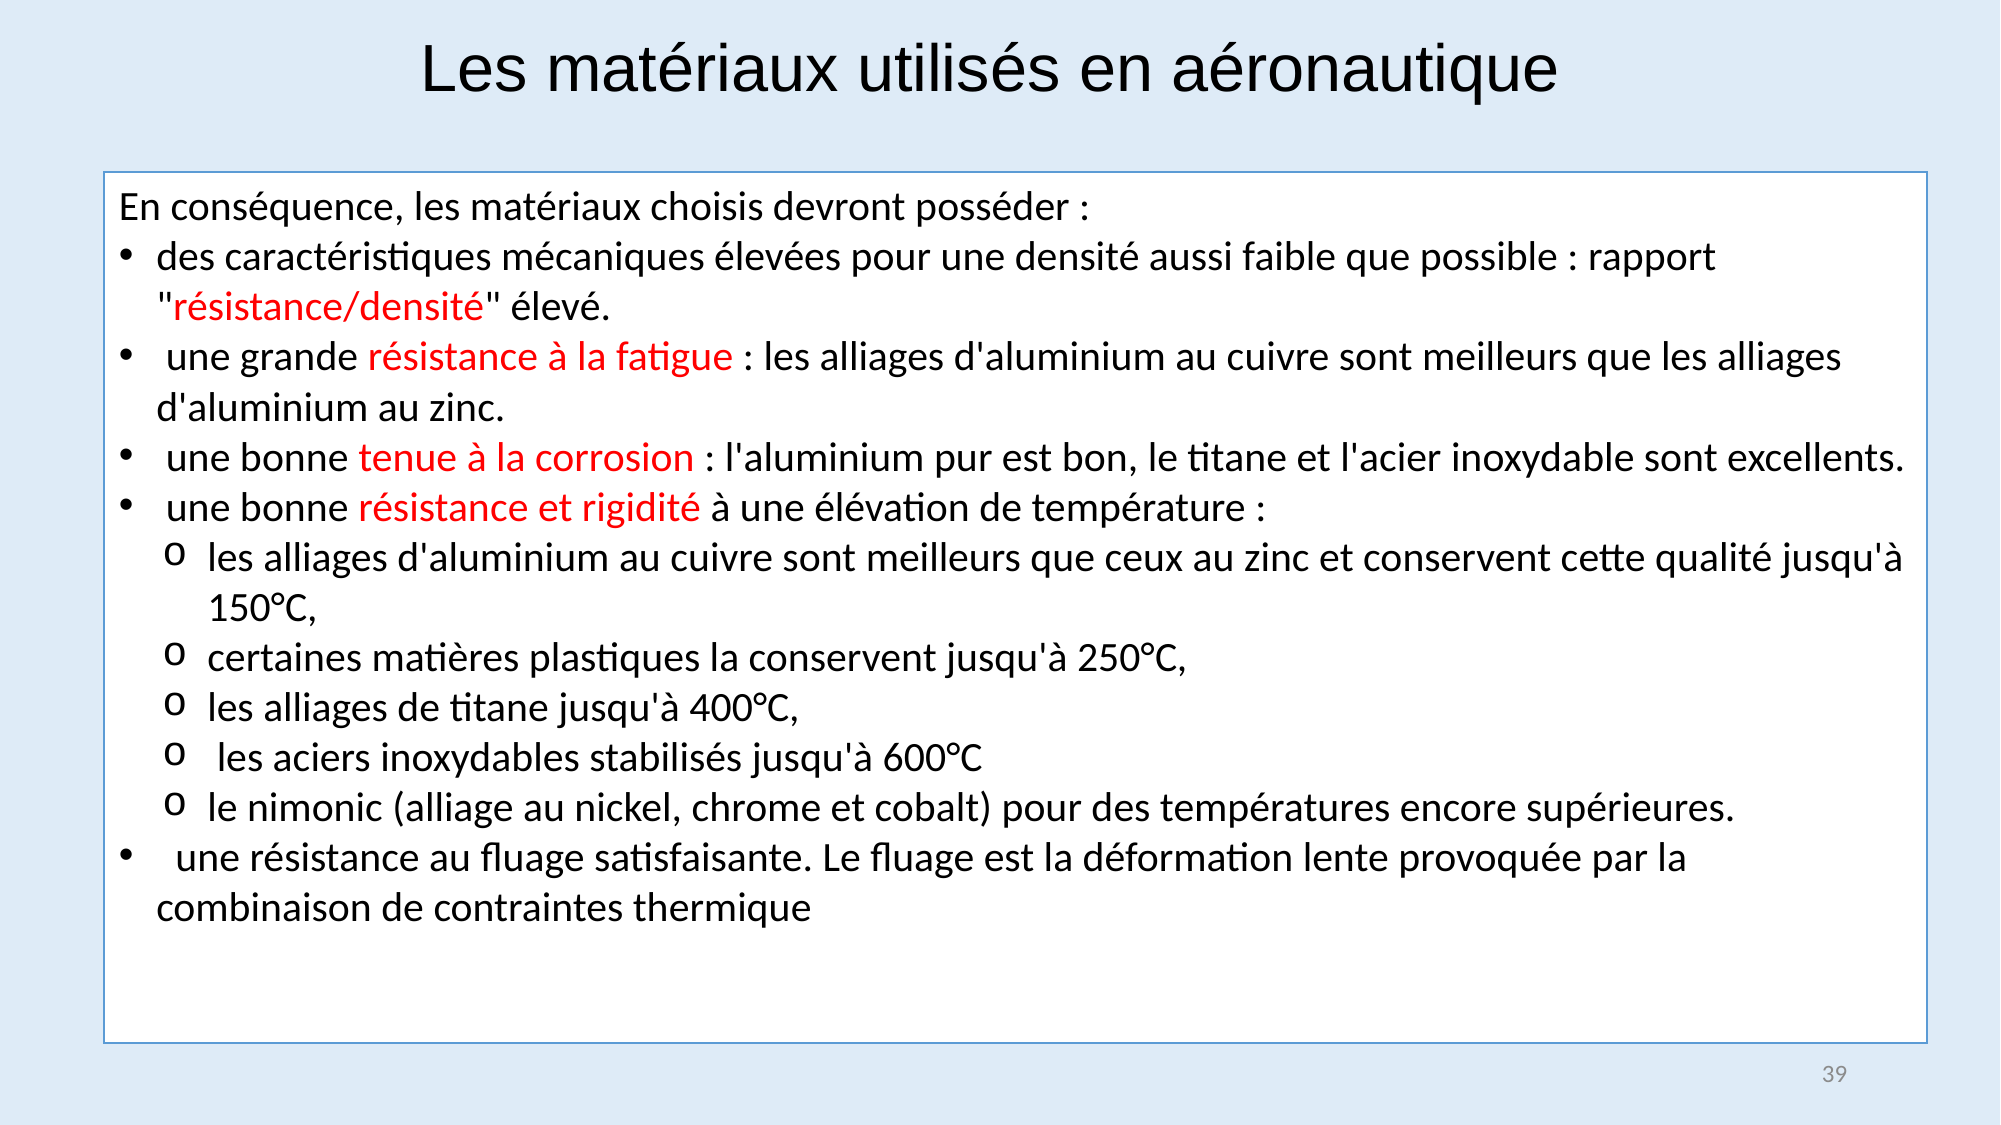

# Les matériaux utilisés en aéronautique
En conséquence, les matériaux choisis devront posséder :
des caractéristiques mécaniques élevées pour une densité aussi faible que possible : rapport "résistance/densité" élevé.
 une grande résistance à la fatigue : les alliages d'aluminium au cuivre sont meilleurs que les alliages d'aluminium au zinc.
 une bonne tenue à la corrosion : l'aluminium pur est bon, le titane et l'acier inoxydable sont excellents.
 une bonne résistance et rigidité à une élévation de température :
les alliages d'aluminium au cuivre sont meilleurs que ceux au zinc et conservent cette qualité jusqu'à 150°C,
certaines matières plastiques la conservent jusqu'à 250°C,
les alliages de titane jusqu'à 400°C,
 les aciers inoxydables stabilisés jusqu'à 600°C
le nimonic (alliage au nickel, chrome et cobalt) pour des températures encore supérieures.
  une résistance au fluage satisfaisante. Le fluage est la déformation lente provoquée par la combinaison de contraintes thermique
39